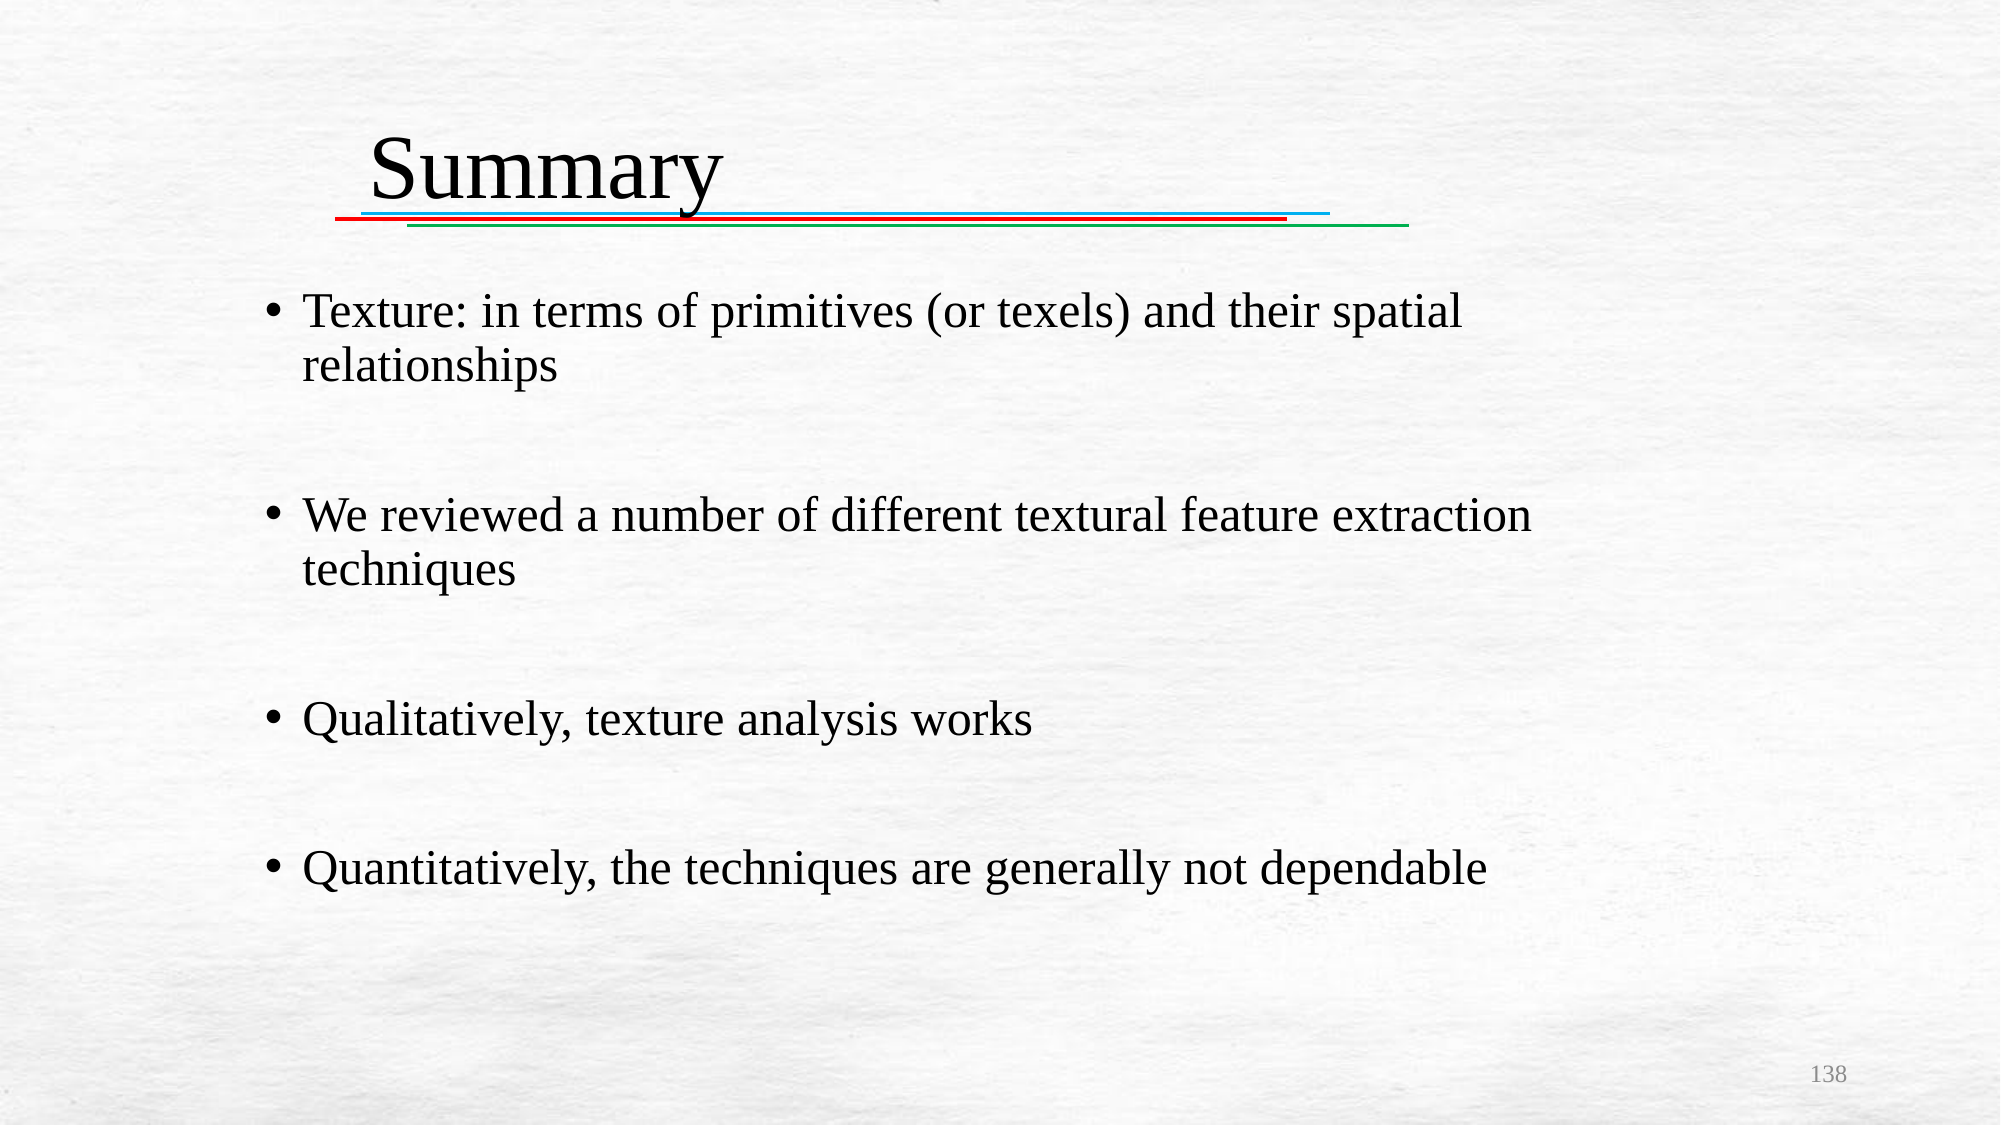

# Summary
Texture: in terms of primitives (or texels) and their spatial relationships

We reviewed a number of different textural feature extraction techniques

Qualitatively, texture analysis works

Quantitatively, the techniques are generally not dependable
138